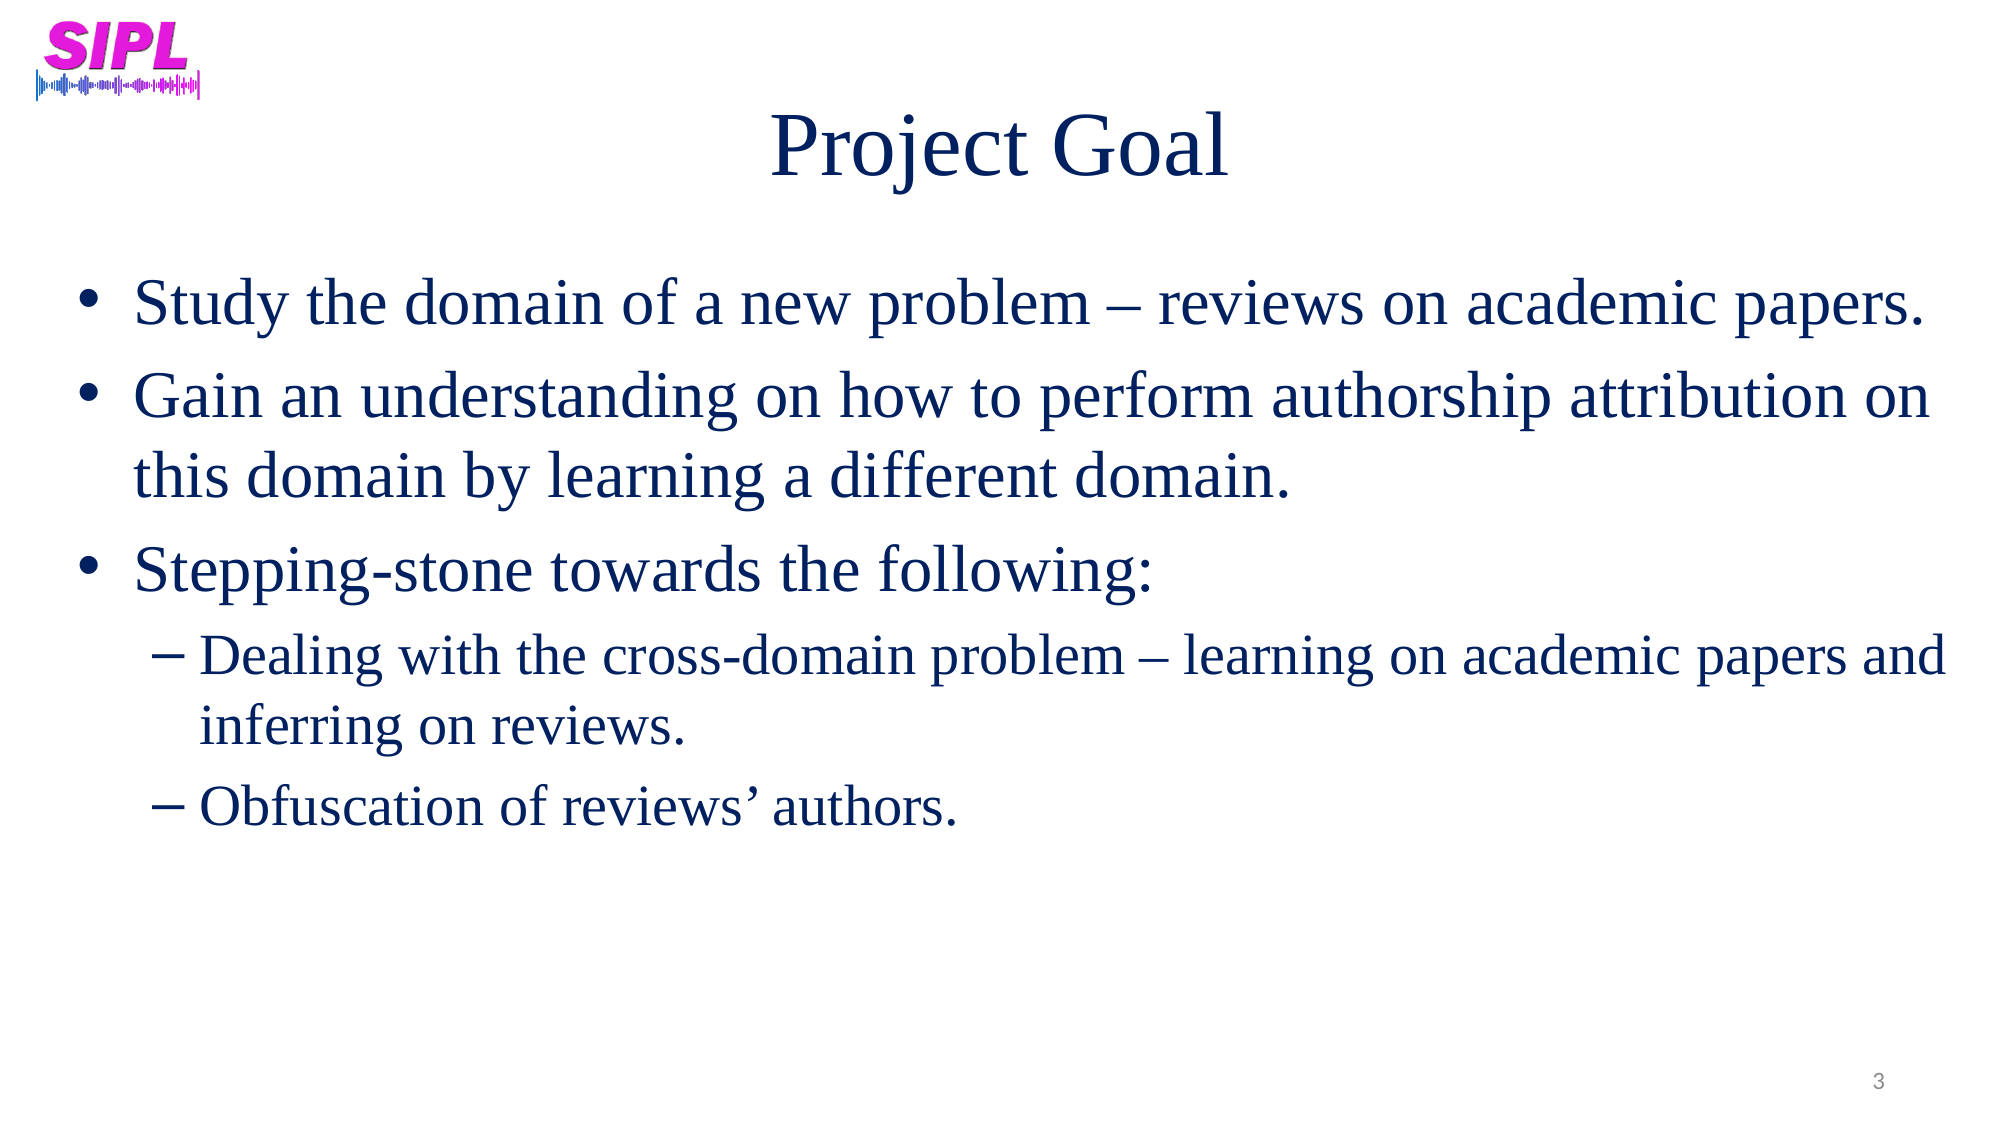

# Project Goal
Study the domain of a new problem – reviews on academic papers.
Gain an understanding on how to perform authorship attribution on this domain by learning a different domain.
Stepping-stone towards the following:
Dealing with the cross-domain problem – learning on academic papers and inferring on reviews.
Obfuscation of reviews’ authors.
3